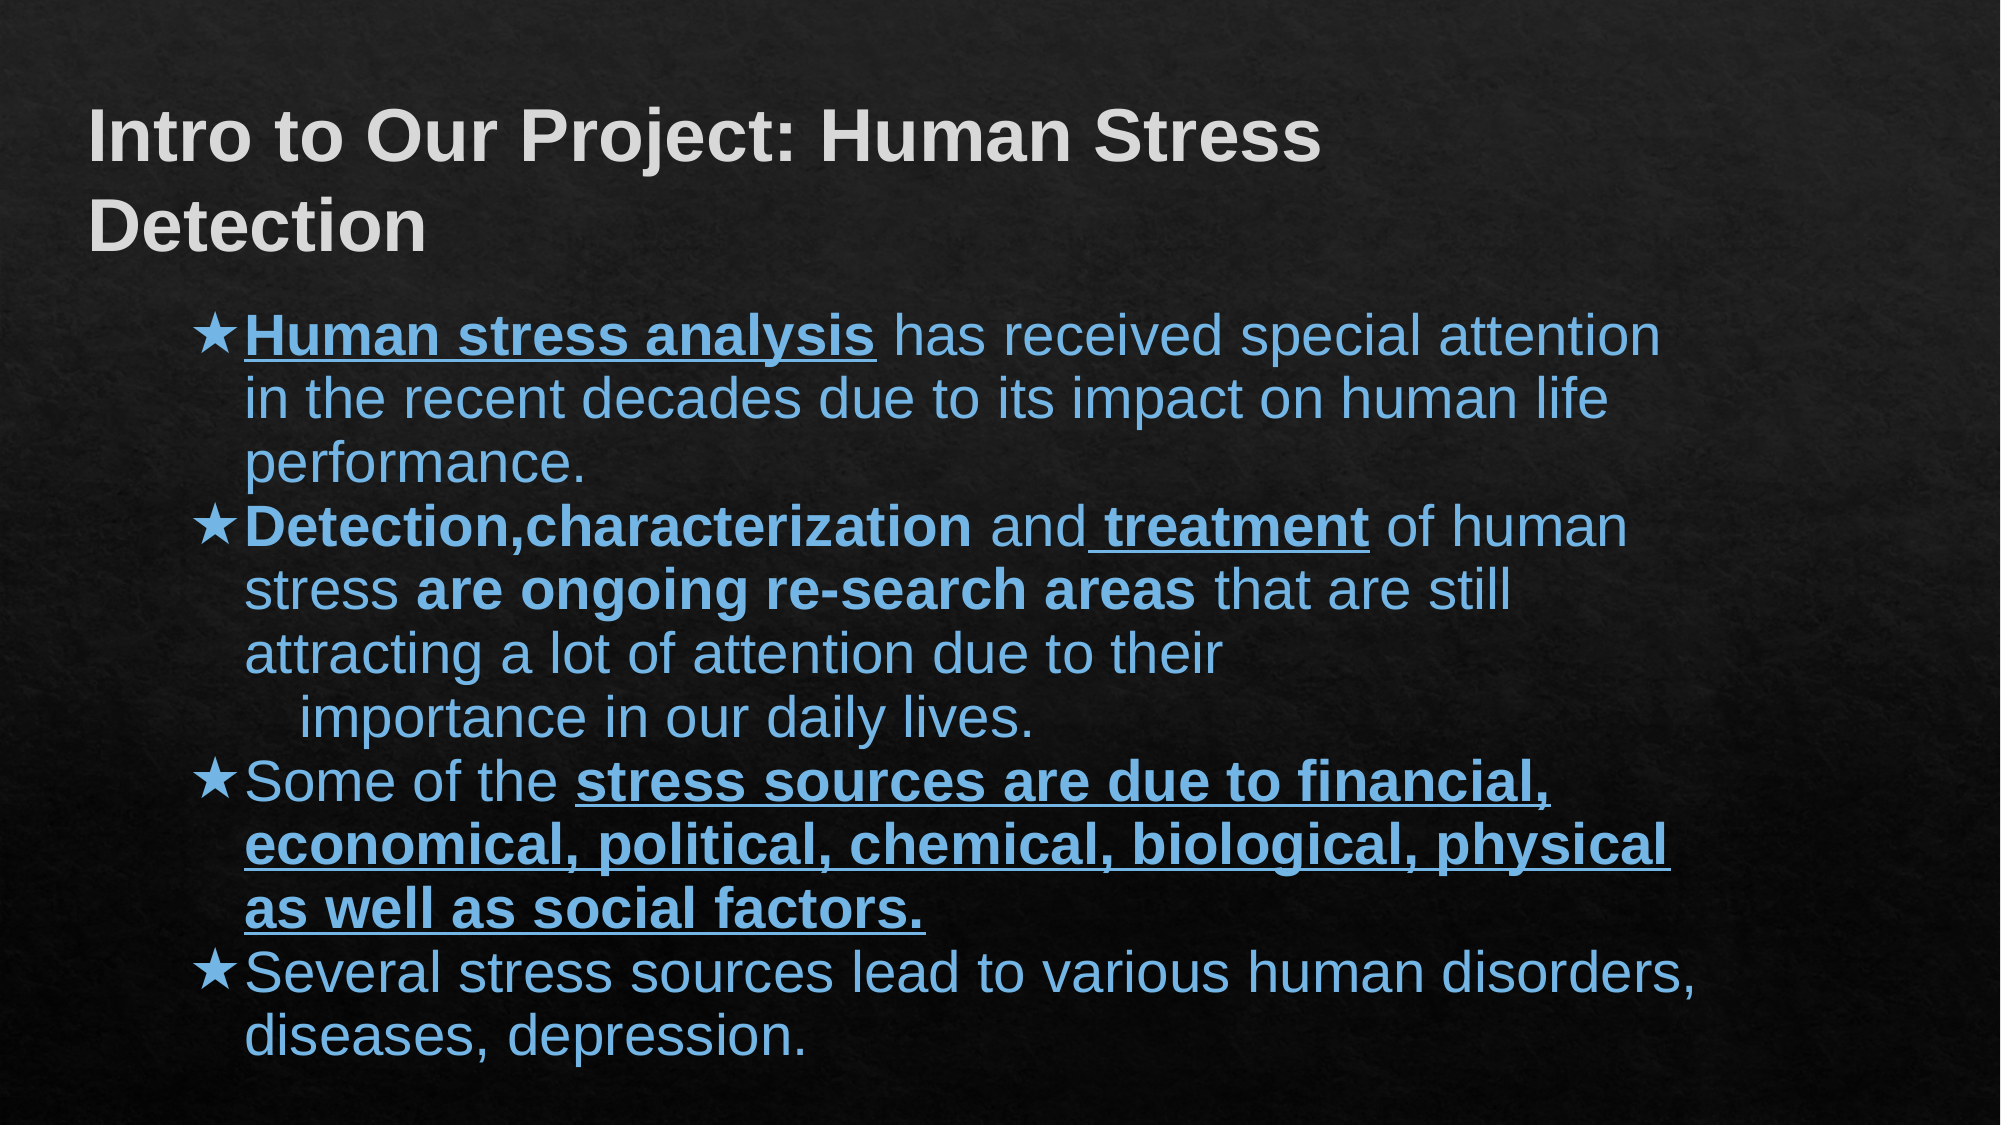

Intro to Our Project: Human Stress Detection

Human stress analysis has received special attention in the recent decades due to its impact on human life performance.
Detection,characterization and treatment of human stress are ongoing re-search areas that are still attracting a lot of attention due to their
        importance in our daily lives.
Some of the stress sources are due to ﬁnancial, economical, political, chemical, biological, physical as well as social factors.
Several stress sources lead to various human disorders, diseases, depression.